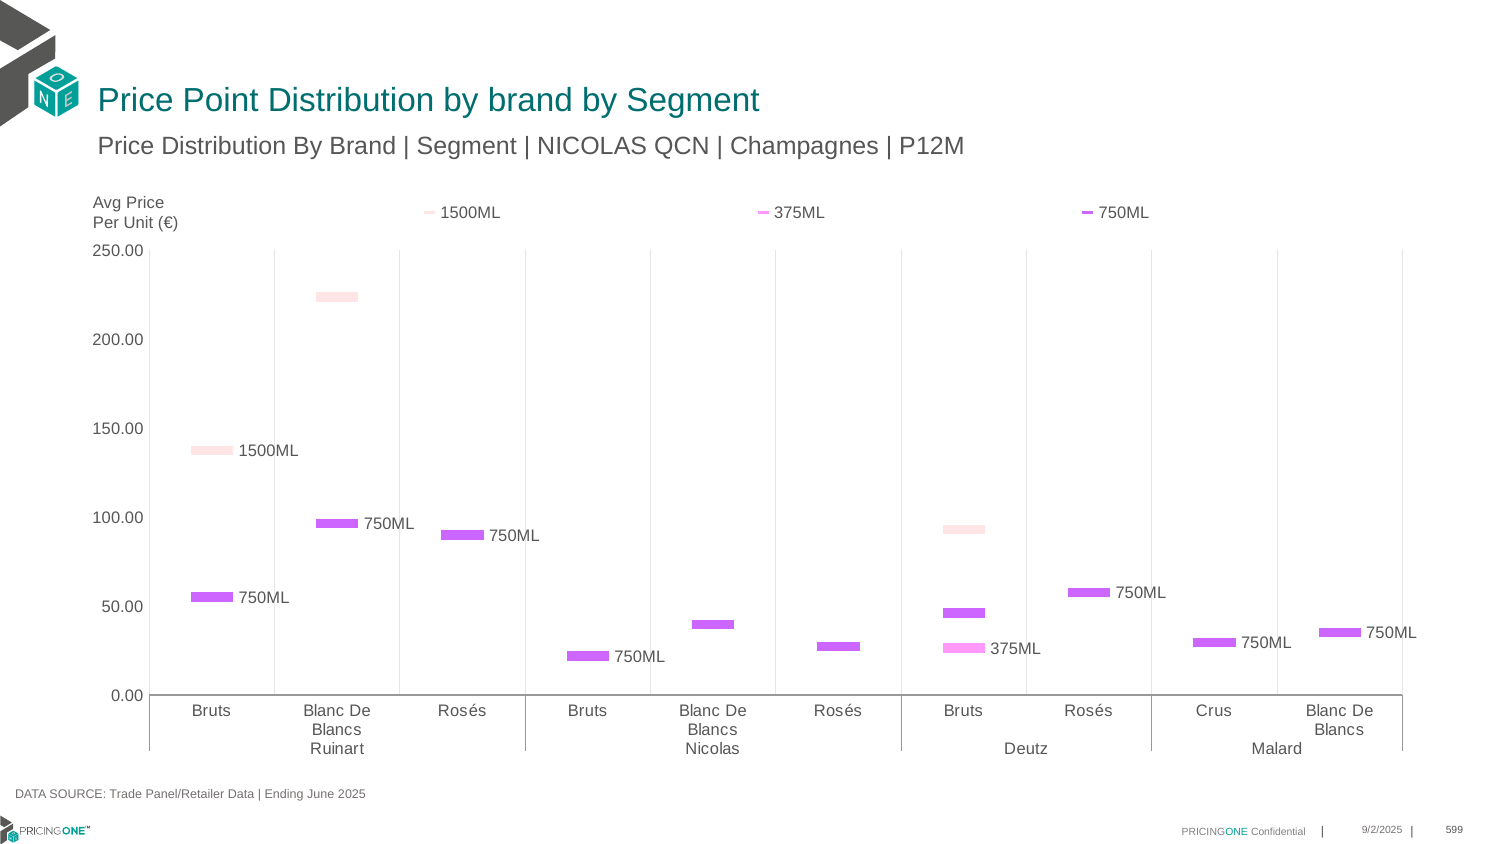

# Price Point Distribution by brand by Segment
Price Distribution By Brand | Segment | NICOLAS QCN | Champagnes | P12M

### Chart

| Category | 1500ML | 375ML | 750ML |
|---|---|---|---|
| Bruts | 137.5161 | None | 55.0406 |
| Blanc De Blancs | 223.7708 | None | 96.4542 |
| Rosés | None | None | 89.8789 |
| Bruts | None | None | 21.8959 |
| Blanc De Blancs | None | None | 39.774 |
| Rosés | None | None | 27.3234 |
| Bruts | 93.1123 | 26.3211 | 46.0772 |
| Rosés | None | None | 57.7139 |
| Crus | None | None | 29.6553 |
| Blanc De Blancs | None | None | 35.276 |
Avg Price
Per Unit (€)
DATA SOURCE: Trade Panel/Retailer Data | Ending June 2025
9/2/2025
599